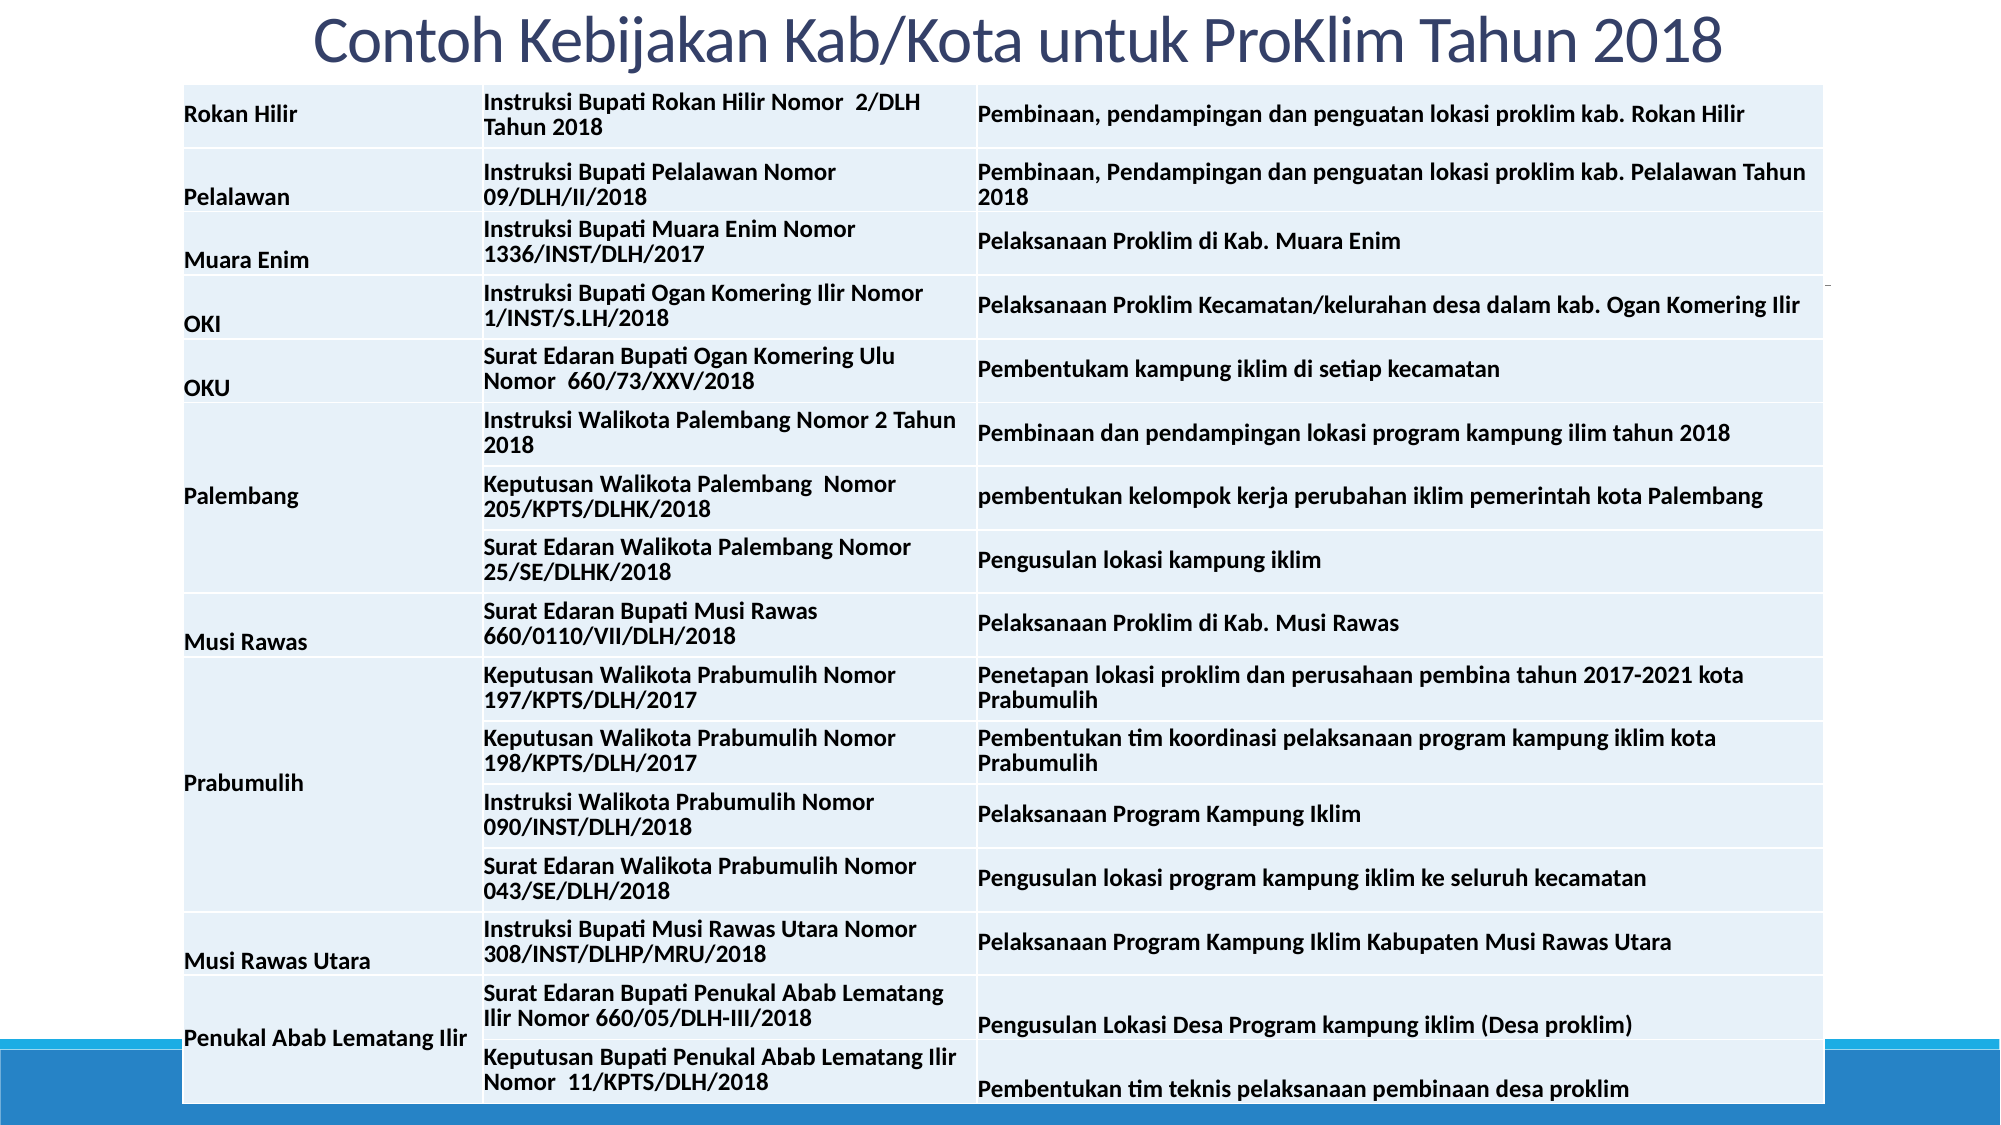

# Contoh Kebijakan Kab/Kota untuk ProKlim Tahun 2018
| Rokan Hilir | Instruksi Bupati Rokan Hilir Nomor 2/DLH Tahun 2018 | Pembinaan, pendampingan dan penguatan lokasi proklim kab. Rokan Hilir |
| --- | --- | --- |
| Pelalawan | Instruksi Bupati Pelalawan Nomor 09/DLH/II/2018 | Pembinaan, Pendampingan dan penguatan lokasi proklim kab. Pelalawan Tahun 2018 |
| Muara Enim | Instruksi Bupati Muara Enim Nomor 1336/INST/DLH/2017 | Pelaksanaan Proklim di Kab. Muara Enim |
| OKI | Instruksi Bupati Ogan Komering Ilir Nomor 1/INST/S.LH/2018 | Pelaksanaan Proklim Kecamatan/kelurahan desa dalam kab. Ogan Komering Ilir |
| OKU | Surat Edaran Bupati Ogan Komering Ulu Nomor 660/73/XXV/2018 | Pembentukam kampung iklim di setiap kecamatan |
| Palembang | Instruksi Walikota Palembang Nomor 2 Tahun 2018 | Pembinaan dan pendampingan lokasi program kampung ilim tahun 2018 |
|  | Keputusan Walikota Palembang Nomor 205/KPTS/DLHK/2018 | pembentukan kelompok kerja perubahan iklim pemerintah kota Palembang |
|  | Surat Edaran Walikota Palembang Nomor 25/SE/DLHK/2018 | Pengusulan lokasi kampung iklim |
| Musi Rawas | Surat Edaran Bupati Musi Rawas 660/0110/VII/DLH/2018 | Pelaksanaan Proklim di Kab. Musi Rawas |
| Prabumulih | Keputusan Walikota Prabumulih Nomor 197/KPTS/DLH/2017 | Penetapan lokasi proklim dan perusahaan pembina tahun 2017-2021 kota Prabumulih |
|  | Keputusan Walikota Prabumulih Nomor 198/KPTS/DLH/2017 | Pembentukan tim koordinasi pelaksanaan program kampung iklim kota Prabumulih |
|  | Instruksi Walikota Prabumulih Nomor 090/INST/DLH/2018 | Pelaksanaan Program Kampung Iklim |
|  | Surat Edaran Walikota Prabumulih Nomor 043/SE/DLH/2018 | Pengusulan lokasi program kampung iklim ke seluruh kecamatan |
| Musi Rawas Utara | Instruksi Bupati Musi Rawas Utara Nomor 308/INST/DLHP/MRU/2018 | Pelaksanaan Program Kampung Iklim Kabupaten Musi Rawas Utara |
| Penukal Abab Lematang Ilir | Surat Edaran Bupati Penukal Abab Lematang Ilir Nomor 660/05/DLH-III/2018 | Pengusulan Lokasi Desa Program kampung iklim (Desa proklim) |
|  | Keputusan Bupati Penukal Abab Lematang Ilir Nomor 11/KPTS/DLH/2018 | Pembentukan tim teknis pelaksanaan pembinaan desa proklim |